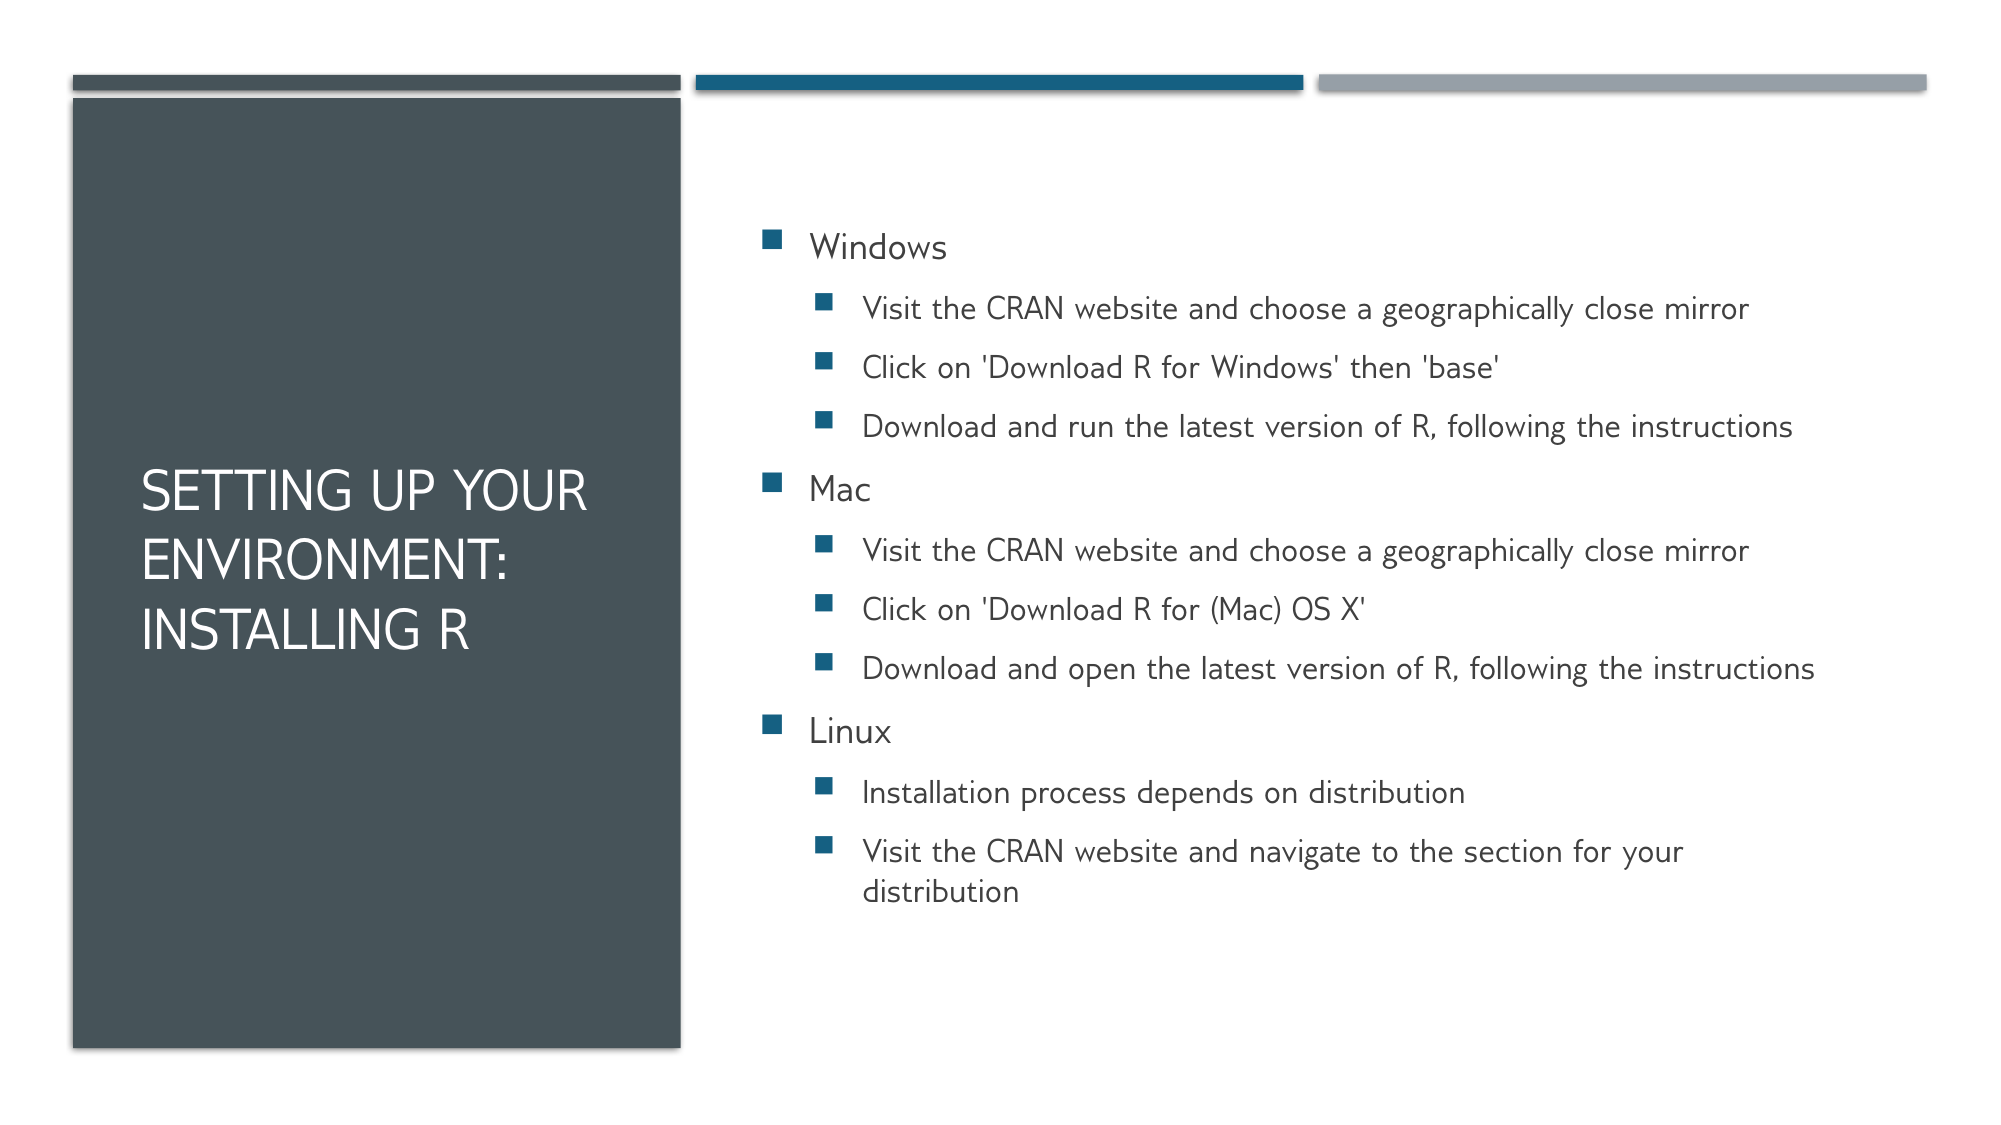

# Setting Up Your Environment: Installing R
Windows
Visit the CRAN website and choose a geographically close mirror
Click on 'Download R for Windows' then 'base'
Download and run the latest version of R, following the instructions
Mac
Visit the CRAN website and choose a geographically close mirror
Click on 'Download R for (Mac) OS X'
Download and open the latest version of R, following the instructions
Linux
Installation process depends on distribution
Visit the CRAN website and navigate to the section for your distribution